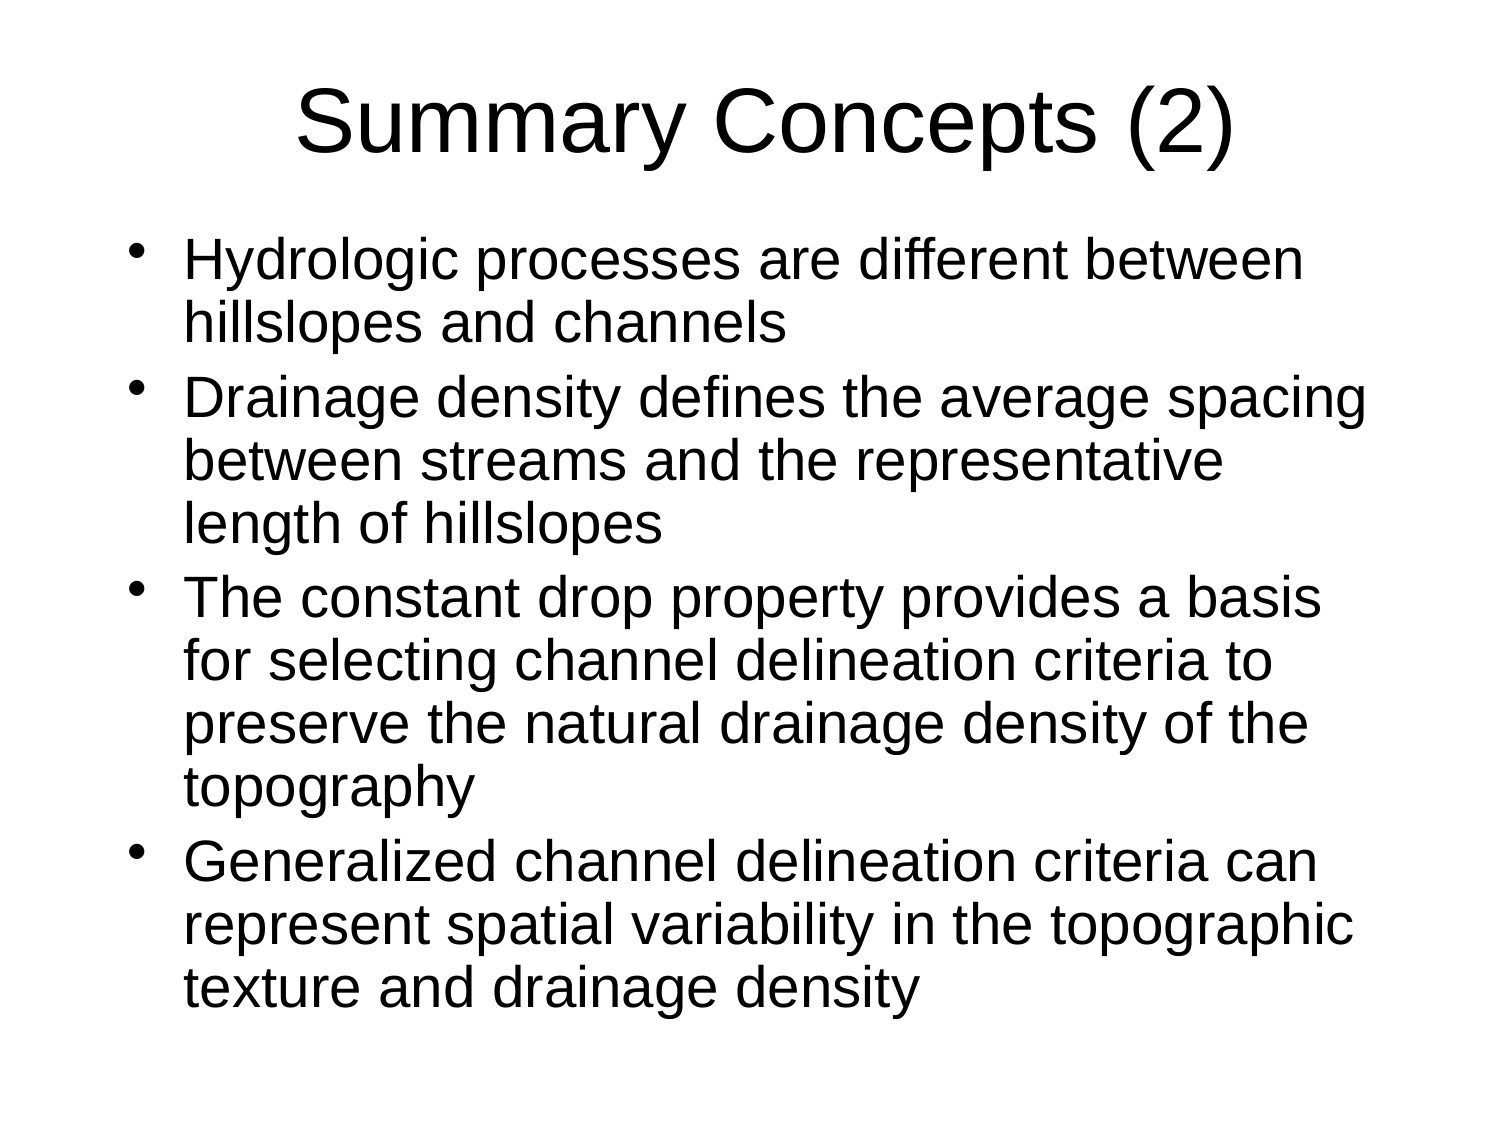

# Summary Concepts (2)
Hydrologic processes are different between hillslopes and channels
Drainage density defines the average spacing between streams and the representative length of hillslopes
The constant drop property provides a basis for selecting channel delineation criteria to preserve the natural drainage density of the topography
Generalized channel delineation criteria can represent spatial variability in the topographic texture and drainage density